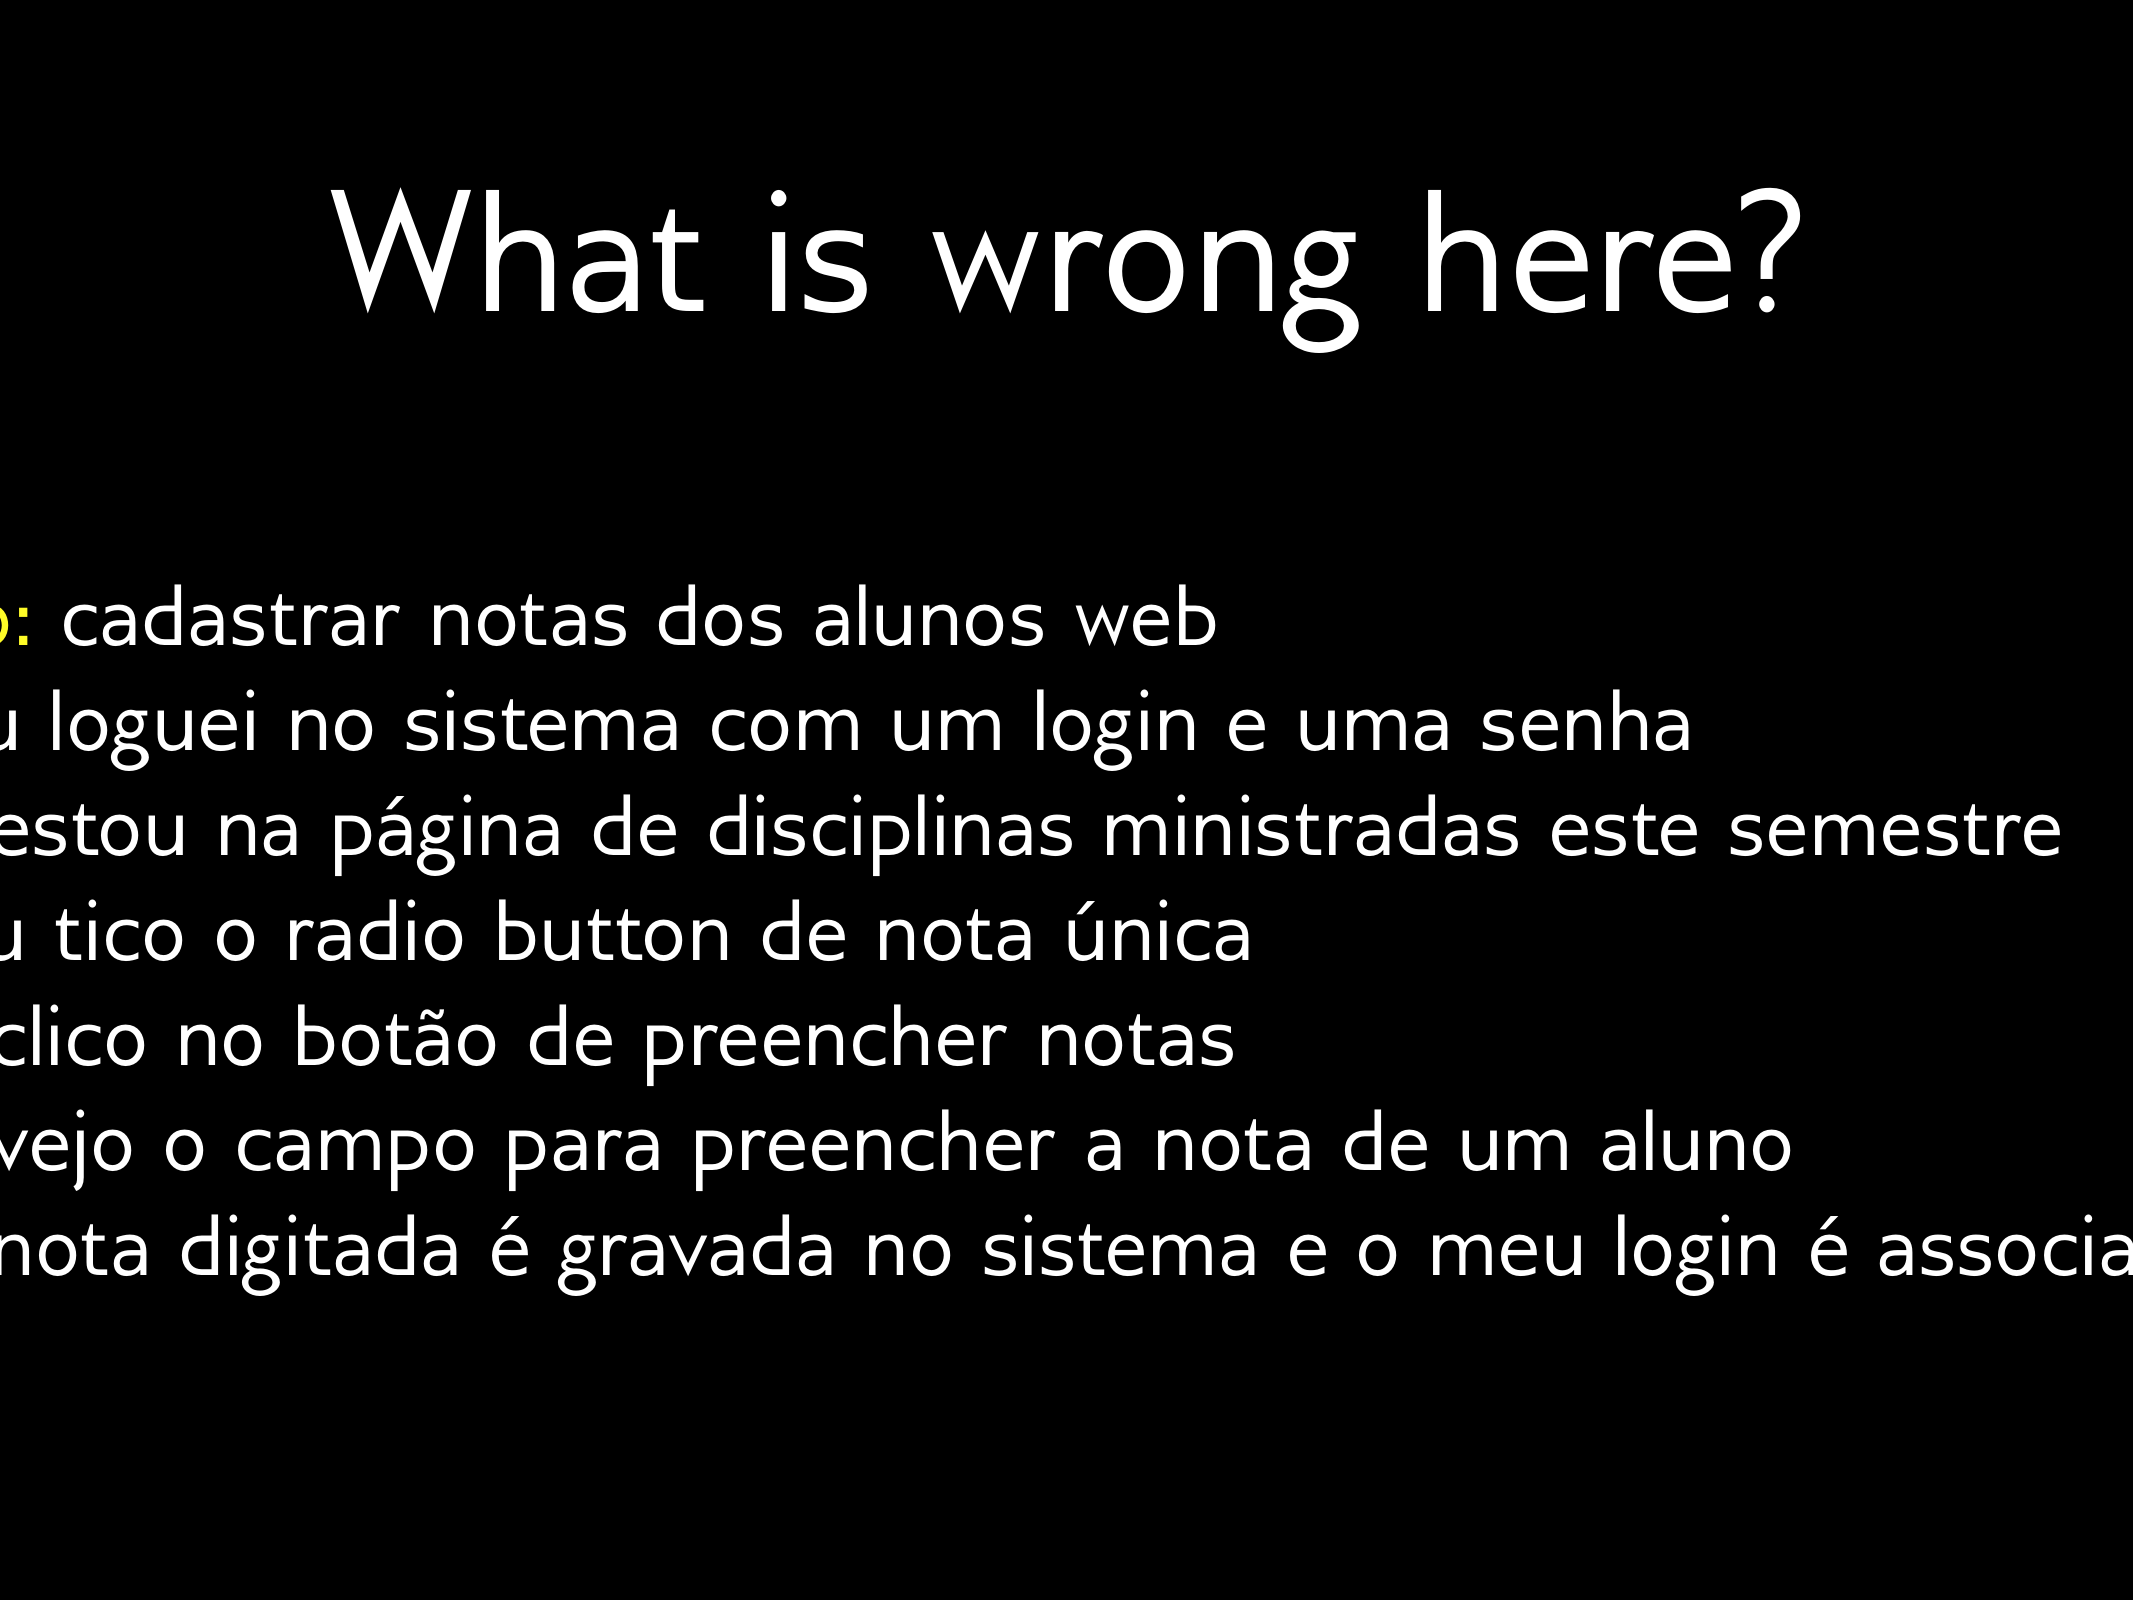

What is wrong here?
Scenario: cadastrar notas dos alunos web
Given Eu loguei no sistema com um login e uma senha
And Eu estou na página de disciplinas ministradas este semestre
When Eu tico o radio button de nota única
And Eu clico no botão de preencher notas
And Eu vejo o campo para preencher a nota de um aluno
Then A nota digitada é gravada no sistema e o meu login é associado a ela